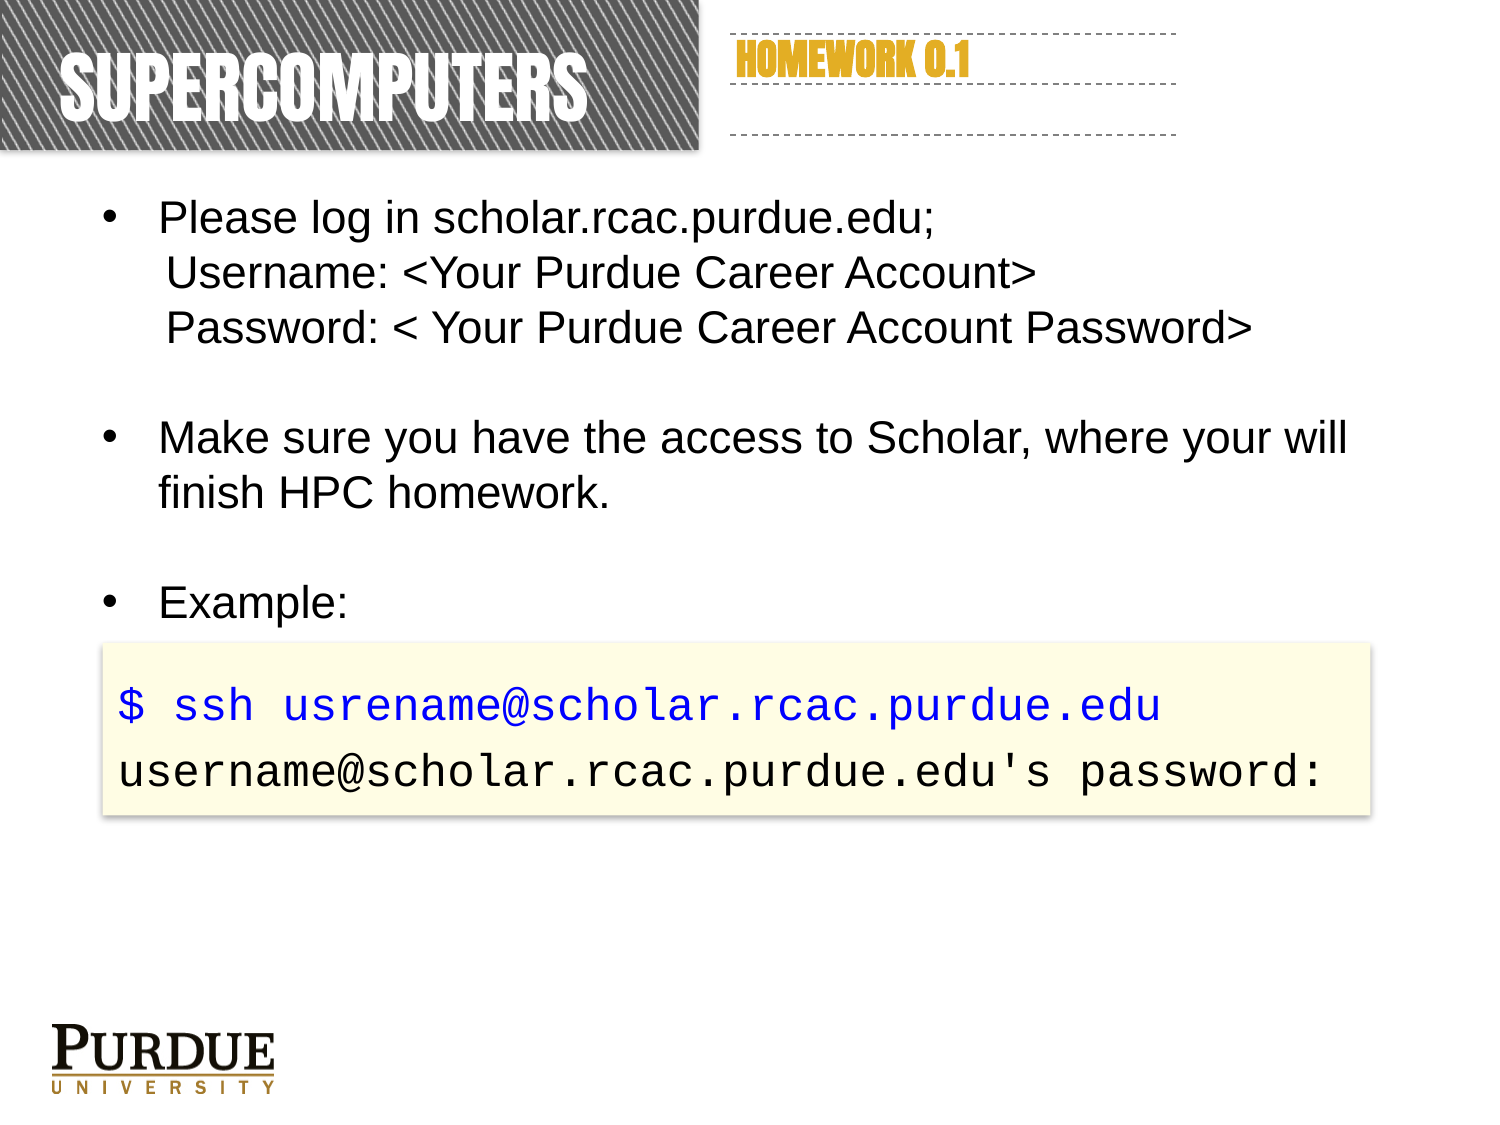

# SUpercomputers
HOMEwork 0.1
Please log in scholar.rcac.purdue.edu;
     Username: <Your Purdue Career Account>
     Password: < Your Purdue Career Account Password>

Make sure you have the access to Scholar, where your will finish HPC homework.

Example:

$ ssh usrename@scholar.rcac.purdue.edu
username@scholar.rcac.purdue.edu's password: